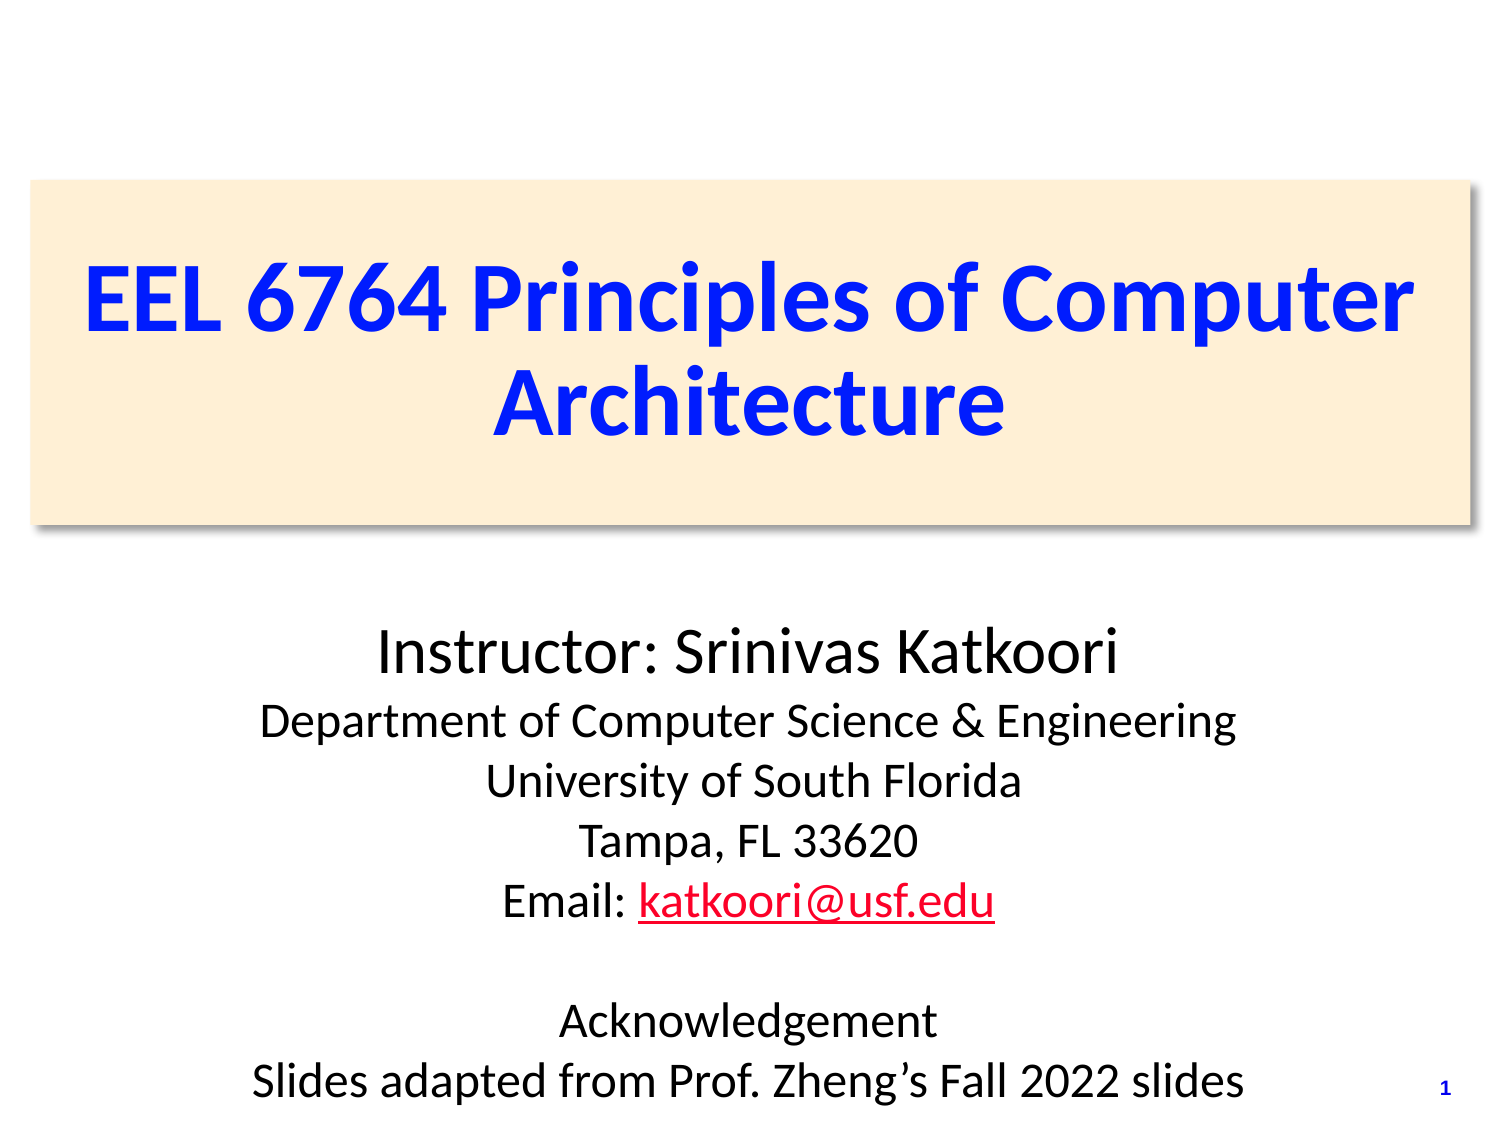

# EEL 6764 Principles of Computer Architecture
Instructor: Srinivas Katkoori
Department of Computer Science & Engineering
 University of South Florida
Tampa, FL 33620
Email: katkoori@usf.edu

Acknowledgement
Slides adapted from Prof. Zheng’s Fall 2022 slides
1